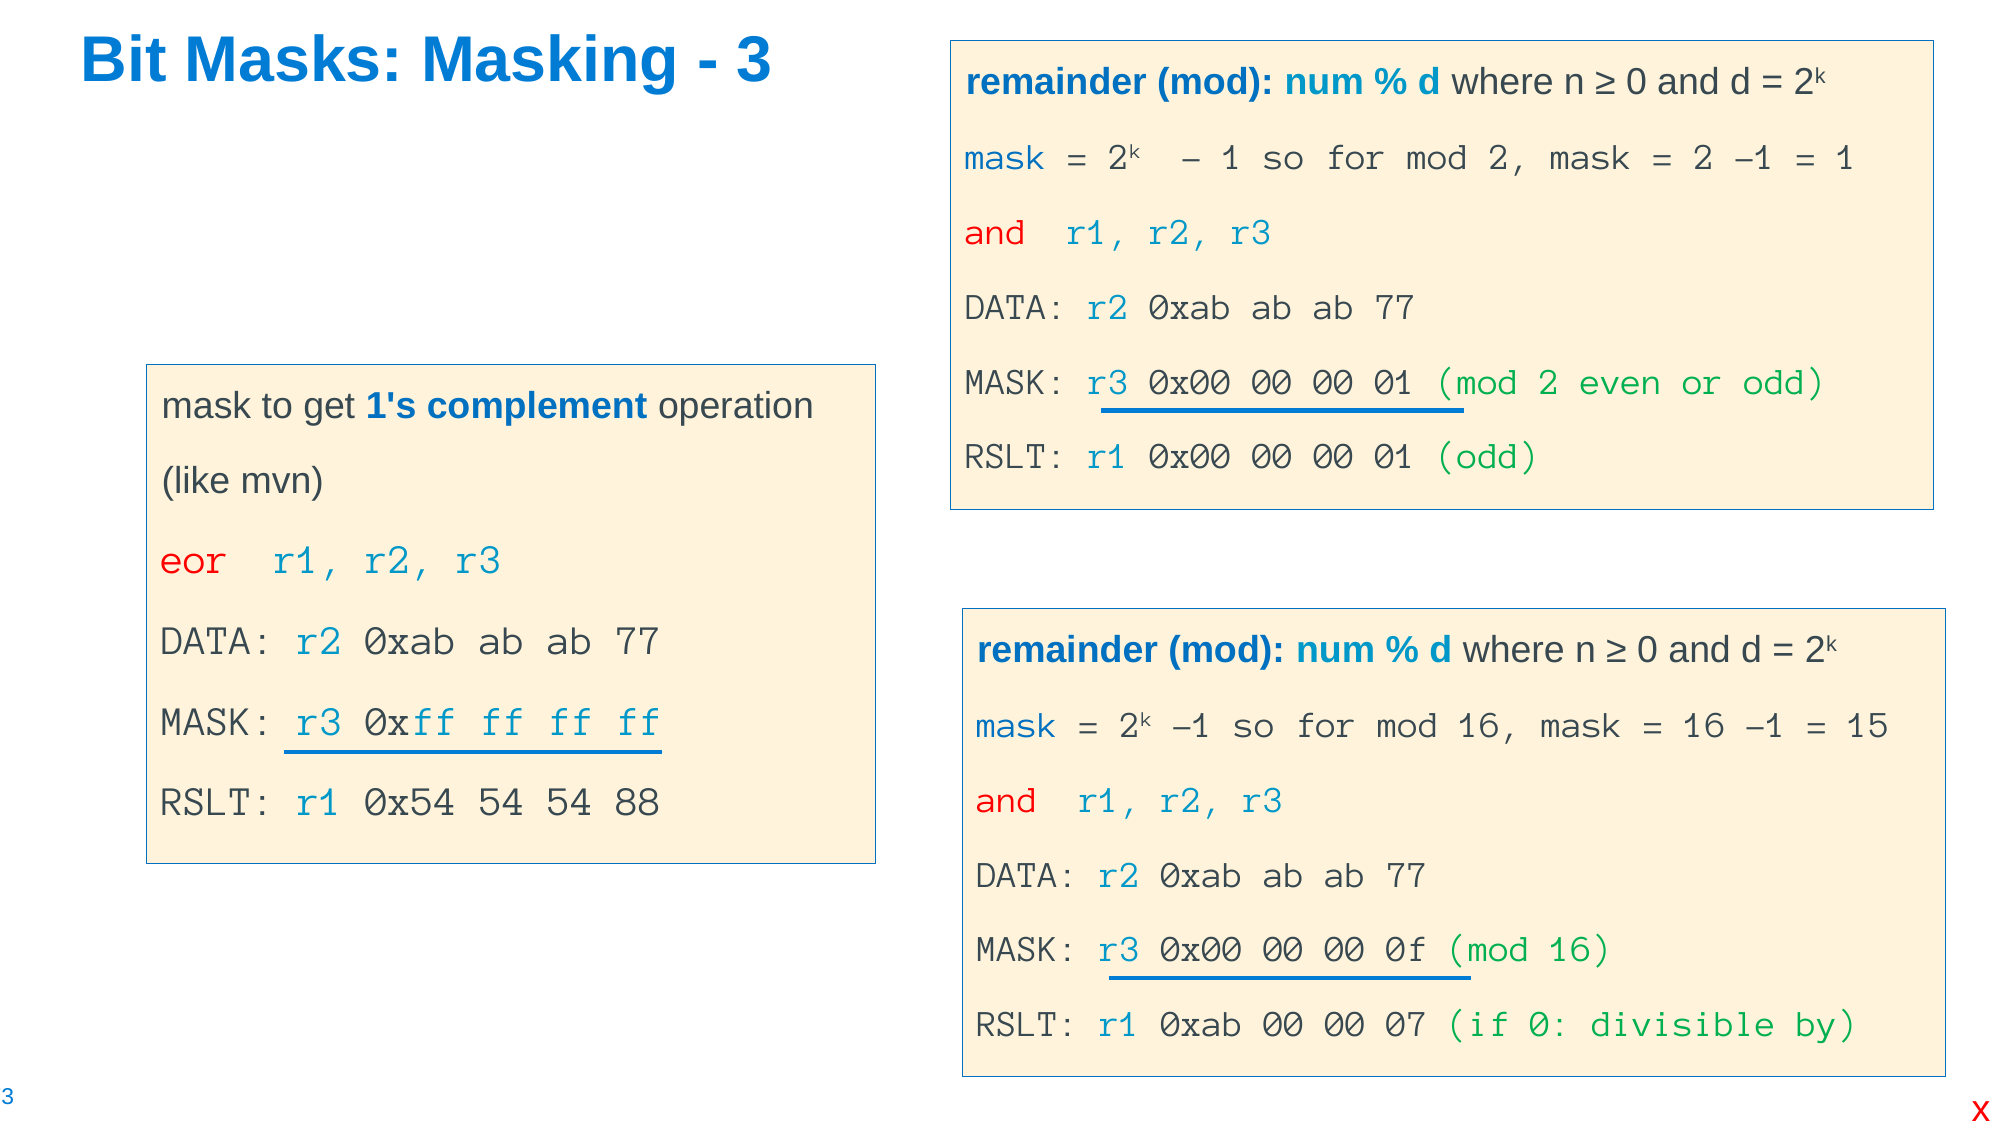

# Bit Masks: Masking - 3
remainder (mod): num % d where n ≥ 0 and d = 2k
mask = 2k  - 1 so for mod 2, mask = 2 -1 = 1
and  r1, r2, r3
DATA: r2 0xab ab ab 77
MASK: r3 0x00 00 00 01 (mod 2 even or odd)
RSLT: r1 0x00 00 00 01 (odd)
mask to get 1's complement operation
(like mvn)
eor  r1, r2, r3
DATA: r2 0xab ab ab 77
MASK: r3 0xff ff ff ff
RSLT: r1 0x54 54 54 88
remainder (mod): num % d where n ≥ 0 and d = 2k
mask = 2k -1 so for mod 16, mask = 16 -1 = 15
and  r1, r2, r3
DATA: r2 0xab ab ab 77
MASK: r3 0x00 00 00 0f (mod 16)
RSLT: r1 0xab 00 00 07 (if 0: divisible by)
x